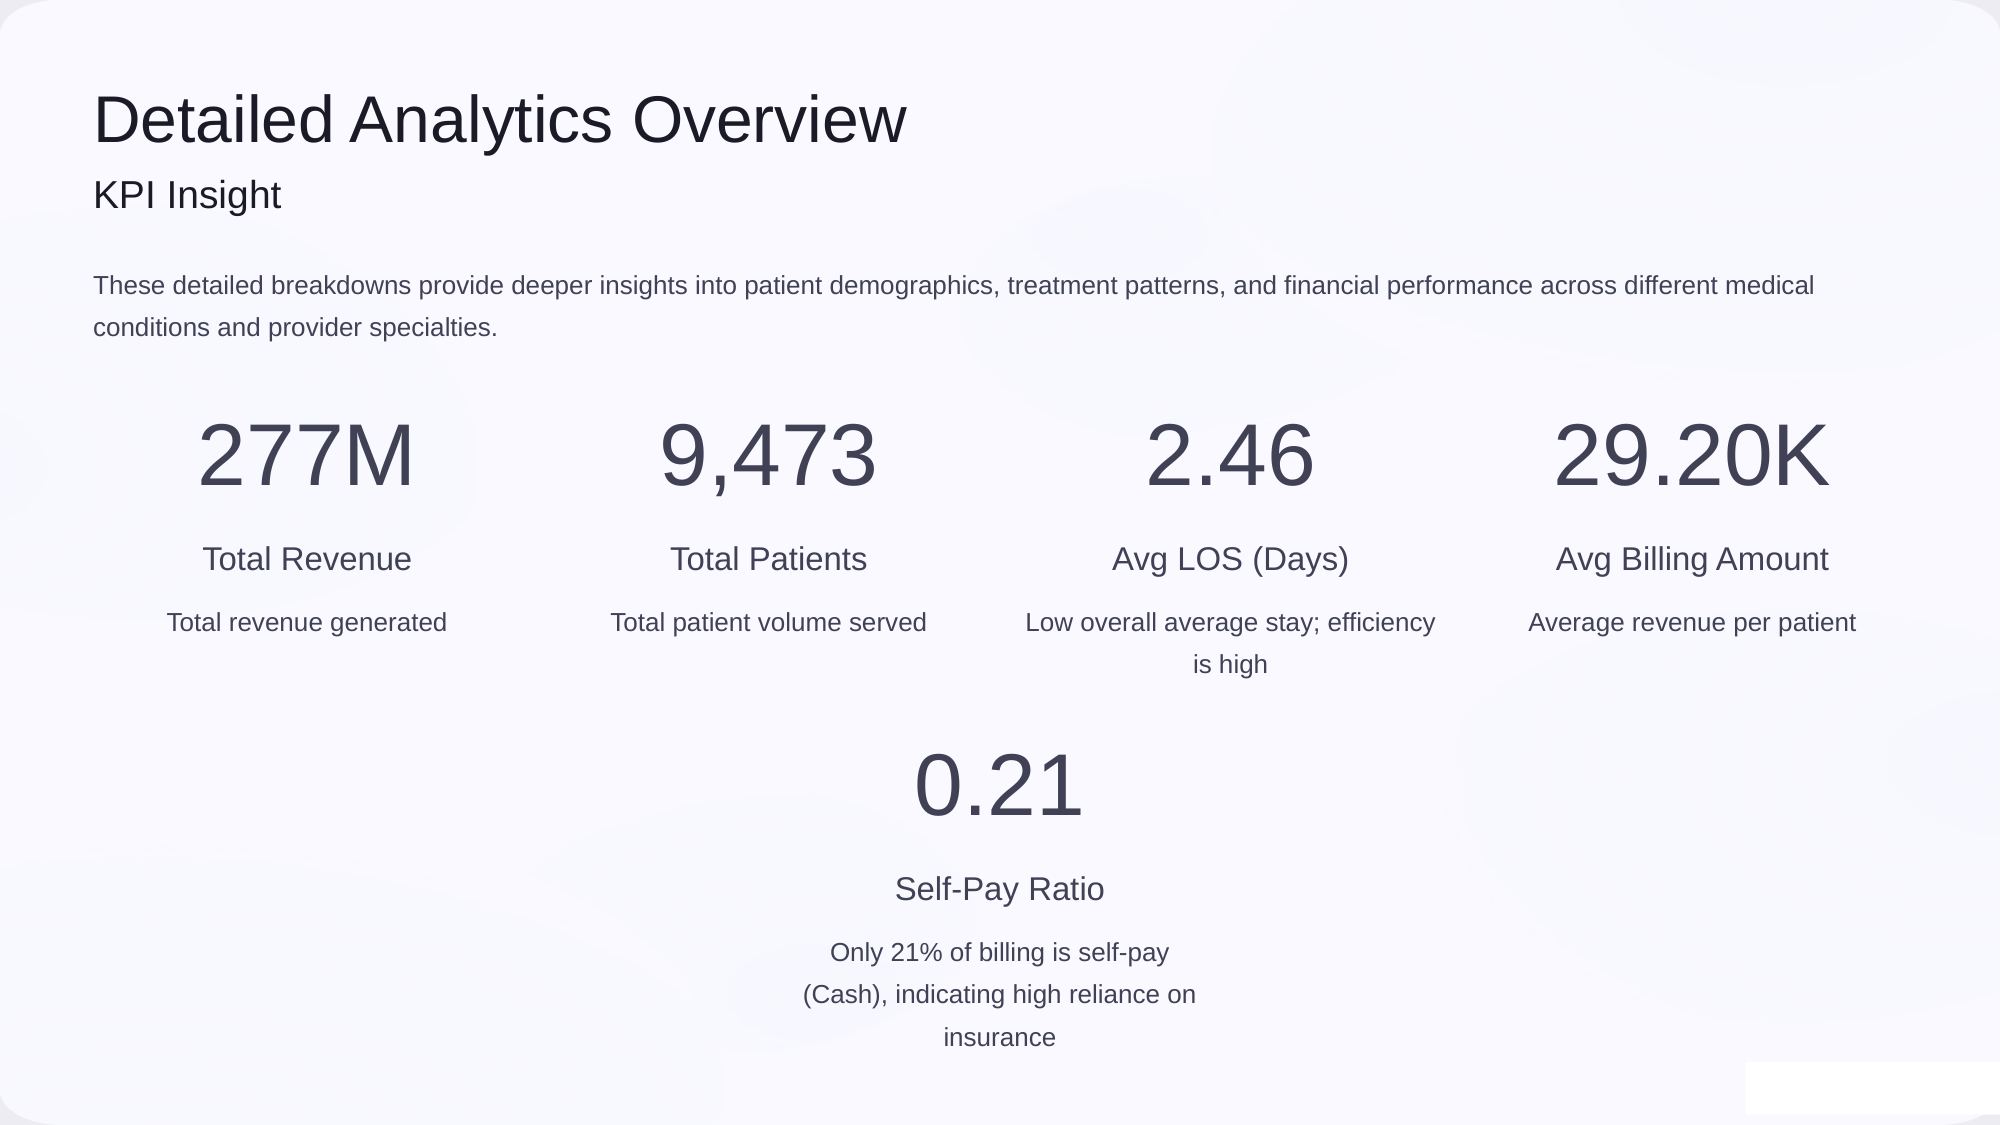

Detailed Analytics Overview
KPI Insight
These detailed breakdowns provide deeper insights into patient demographics, treatment patterns, and financial performance across different medical conditions and provider specialties.
277M
9,473
2.46
29.20K
Total Revenue
Total Patients
Avg LOS (Days)
Avg Billing Amount
Total revenue generated
Total patient volume served
Average revenue per patient
Low overall average stay; efficiency is high
0.21
Self-Pay Ratio
Only 21% of billing is self-pay (Cash), indicating high reliance on insurance